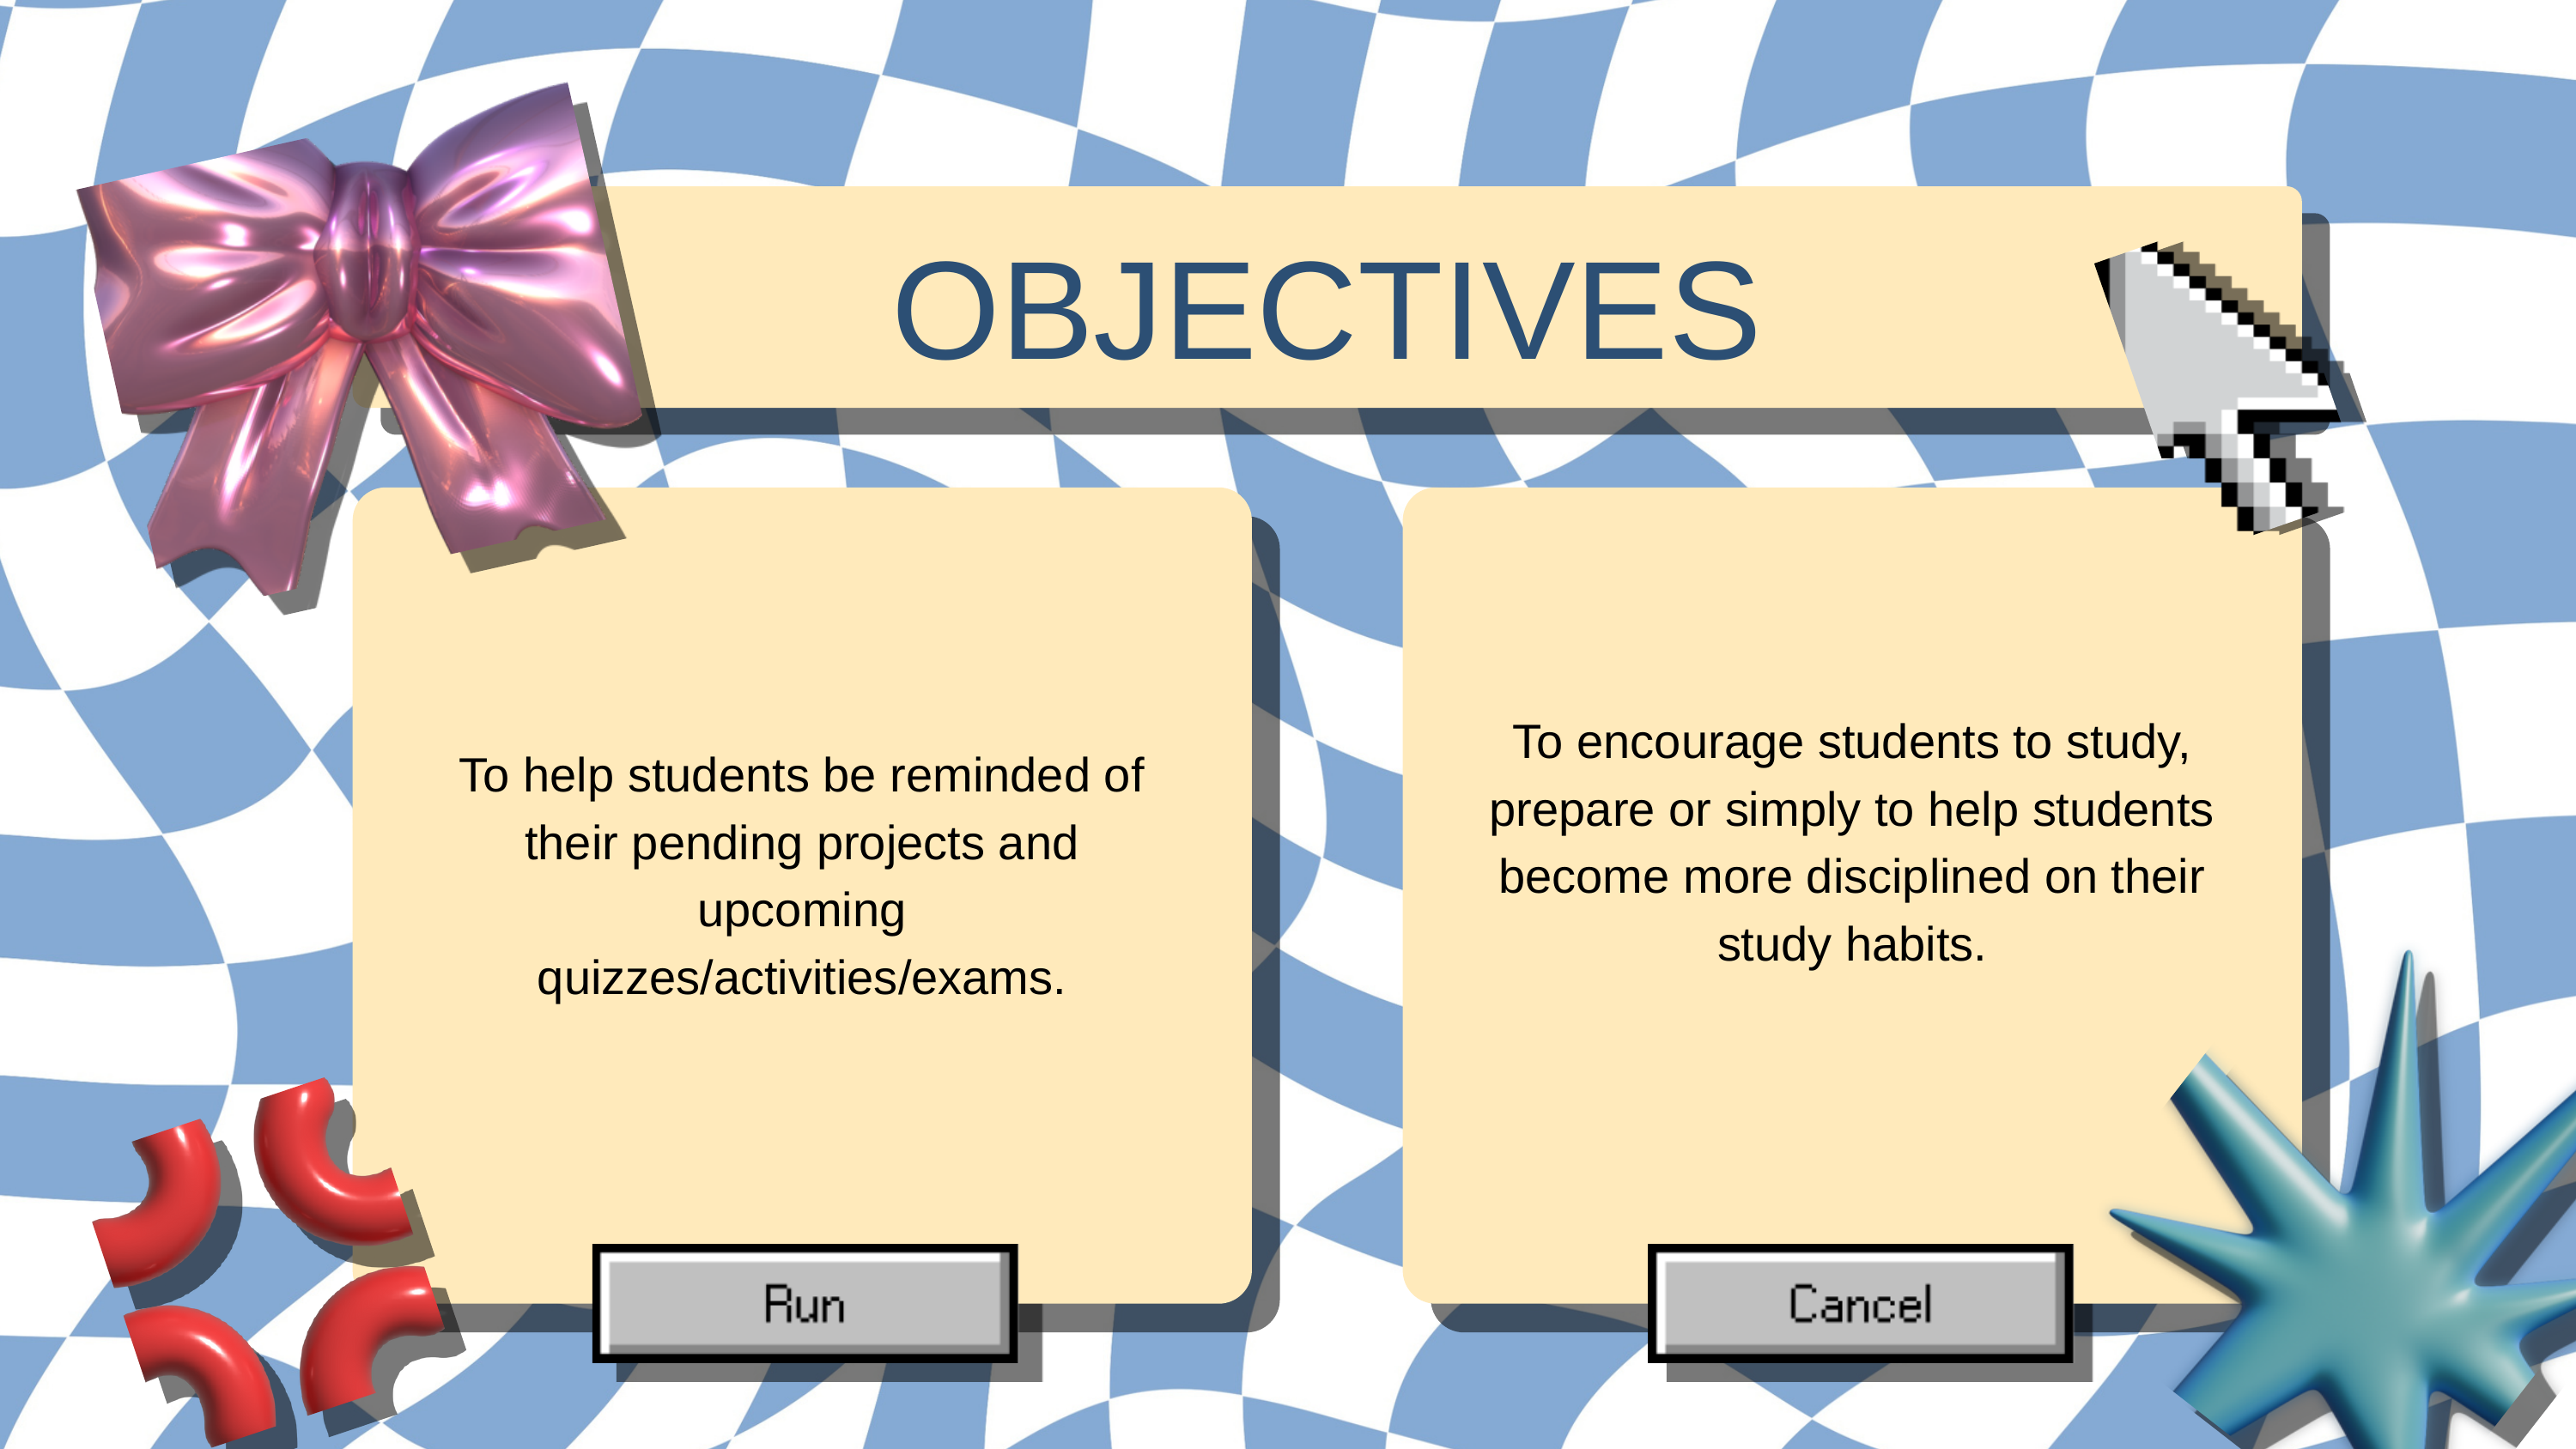

OBJECTIVES

To encourage students to study, prepare or simply to help students become more disciplined on their study habits.

To help students be reminded of their pending projects and upcoming quizzes/activities/exams.